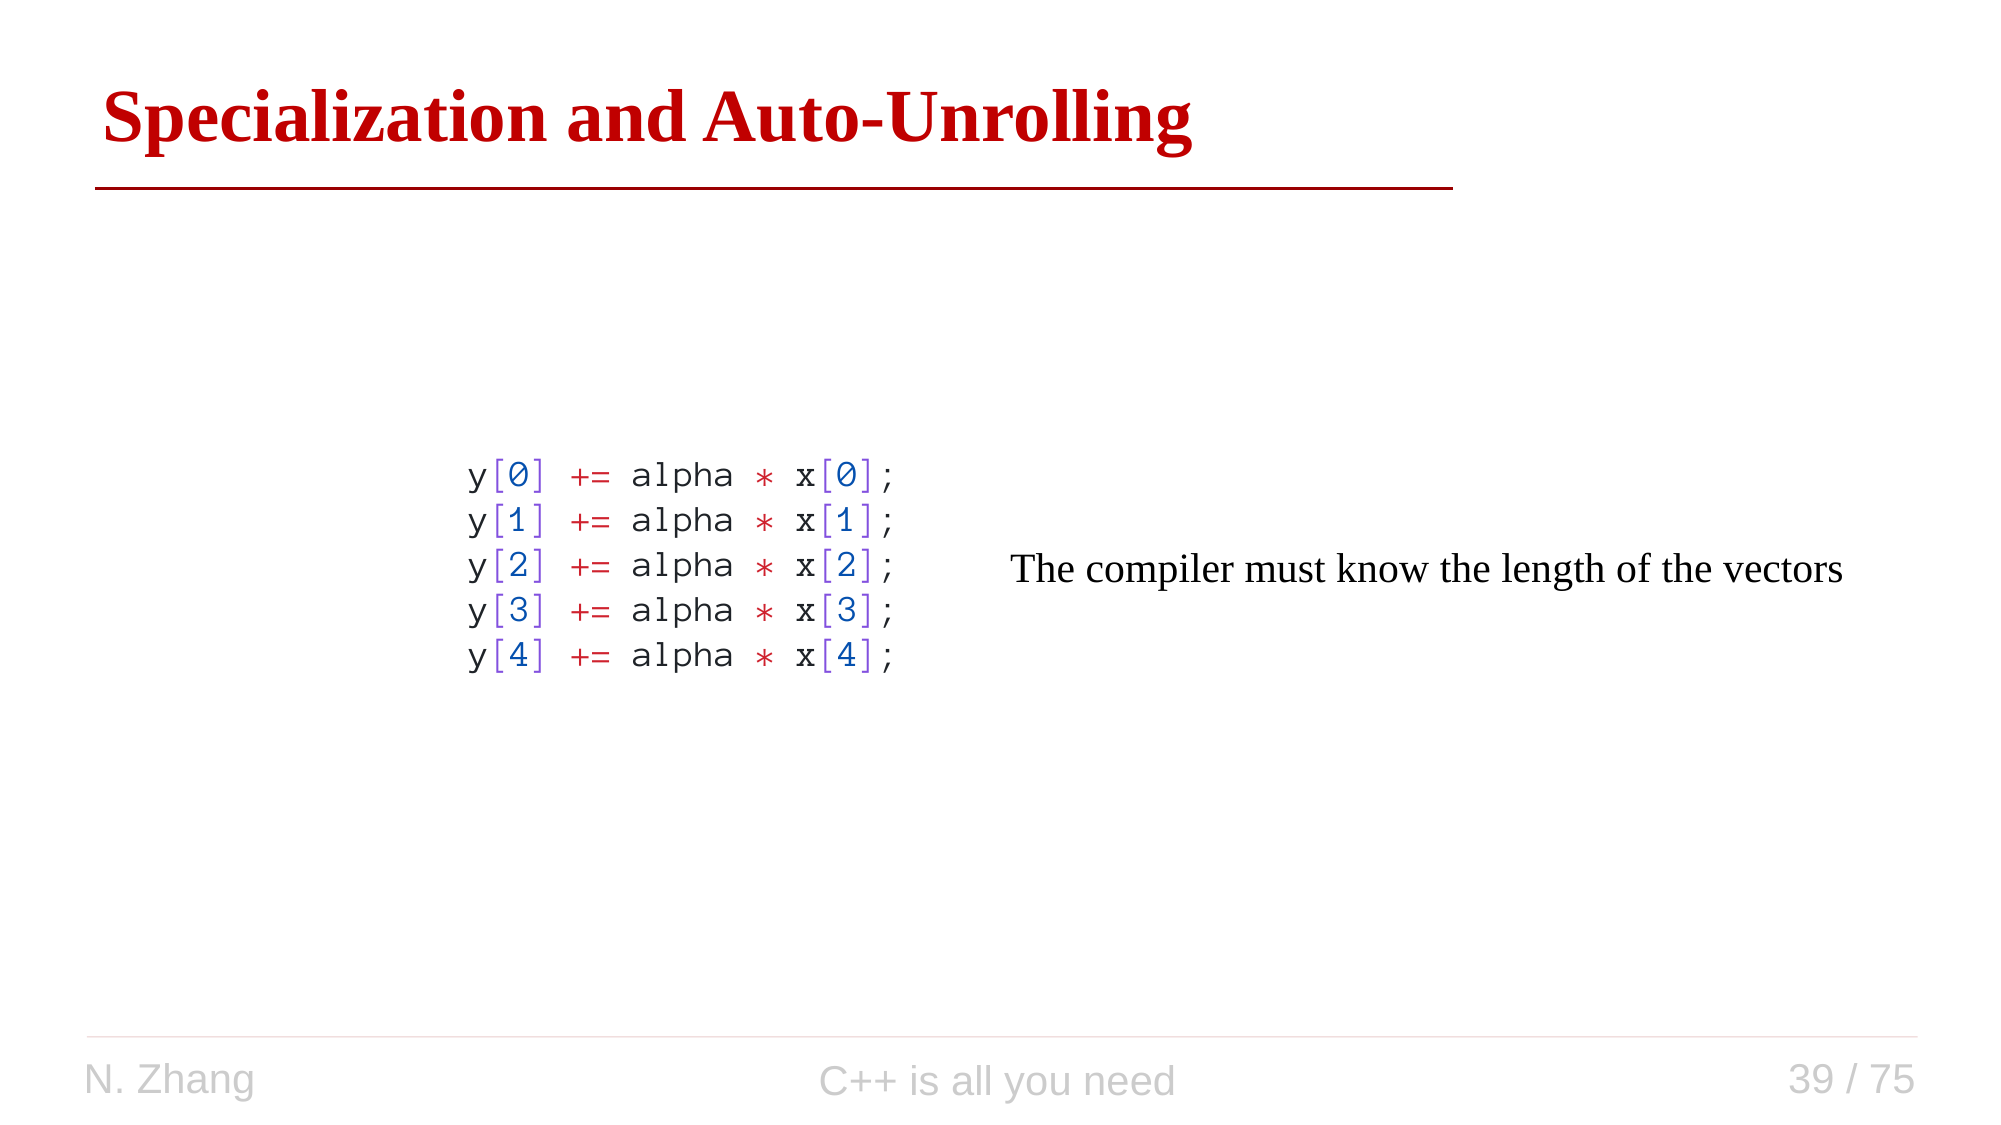

Specialization and Auto-Unrolling
    y[0] += alpha * x[0];
    y[1] += alpha * x[1];
    y[2] += alpha * x[2];
    y[3] += alpha * x[3];
    y[4] += alpha * x[4];

The compiler must know the length of the vectors
N. Zhang
39 / 75
C++ is all you need